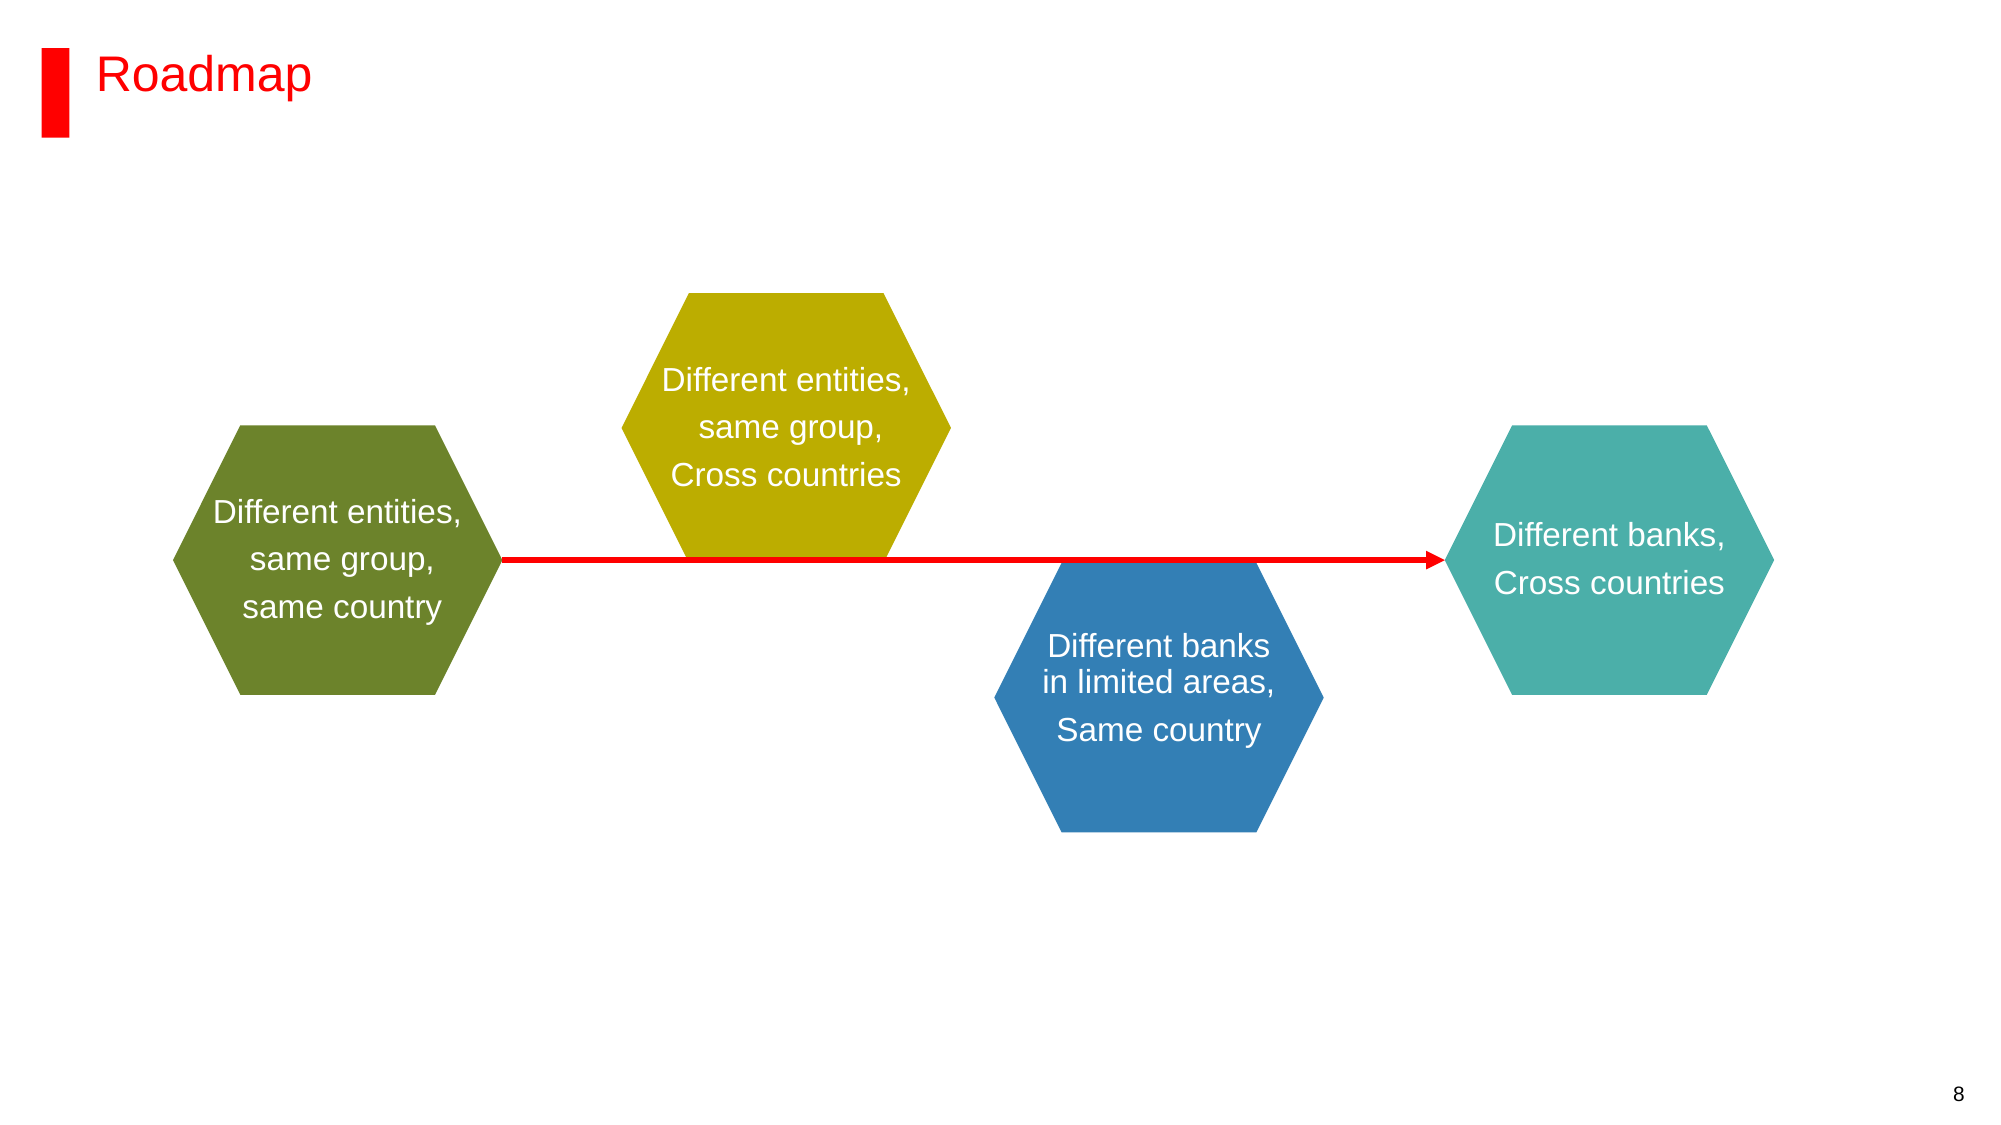

Roadmap

Different entities,
 same group,
Cross countries

Different banks,
Cross countries

Different entities,
 same group,
 same country

Different banks in limited areas,
Same country

RESTRICTED